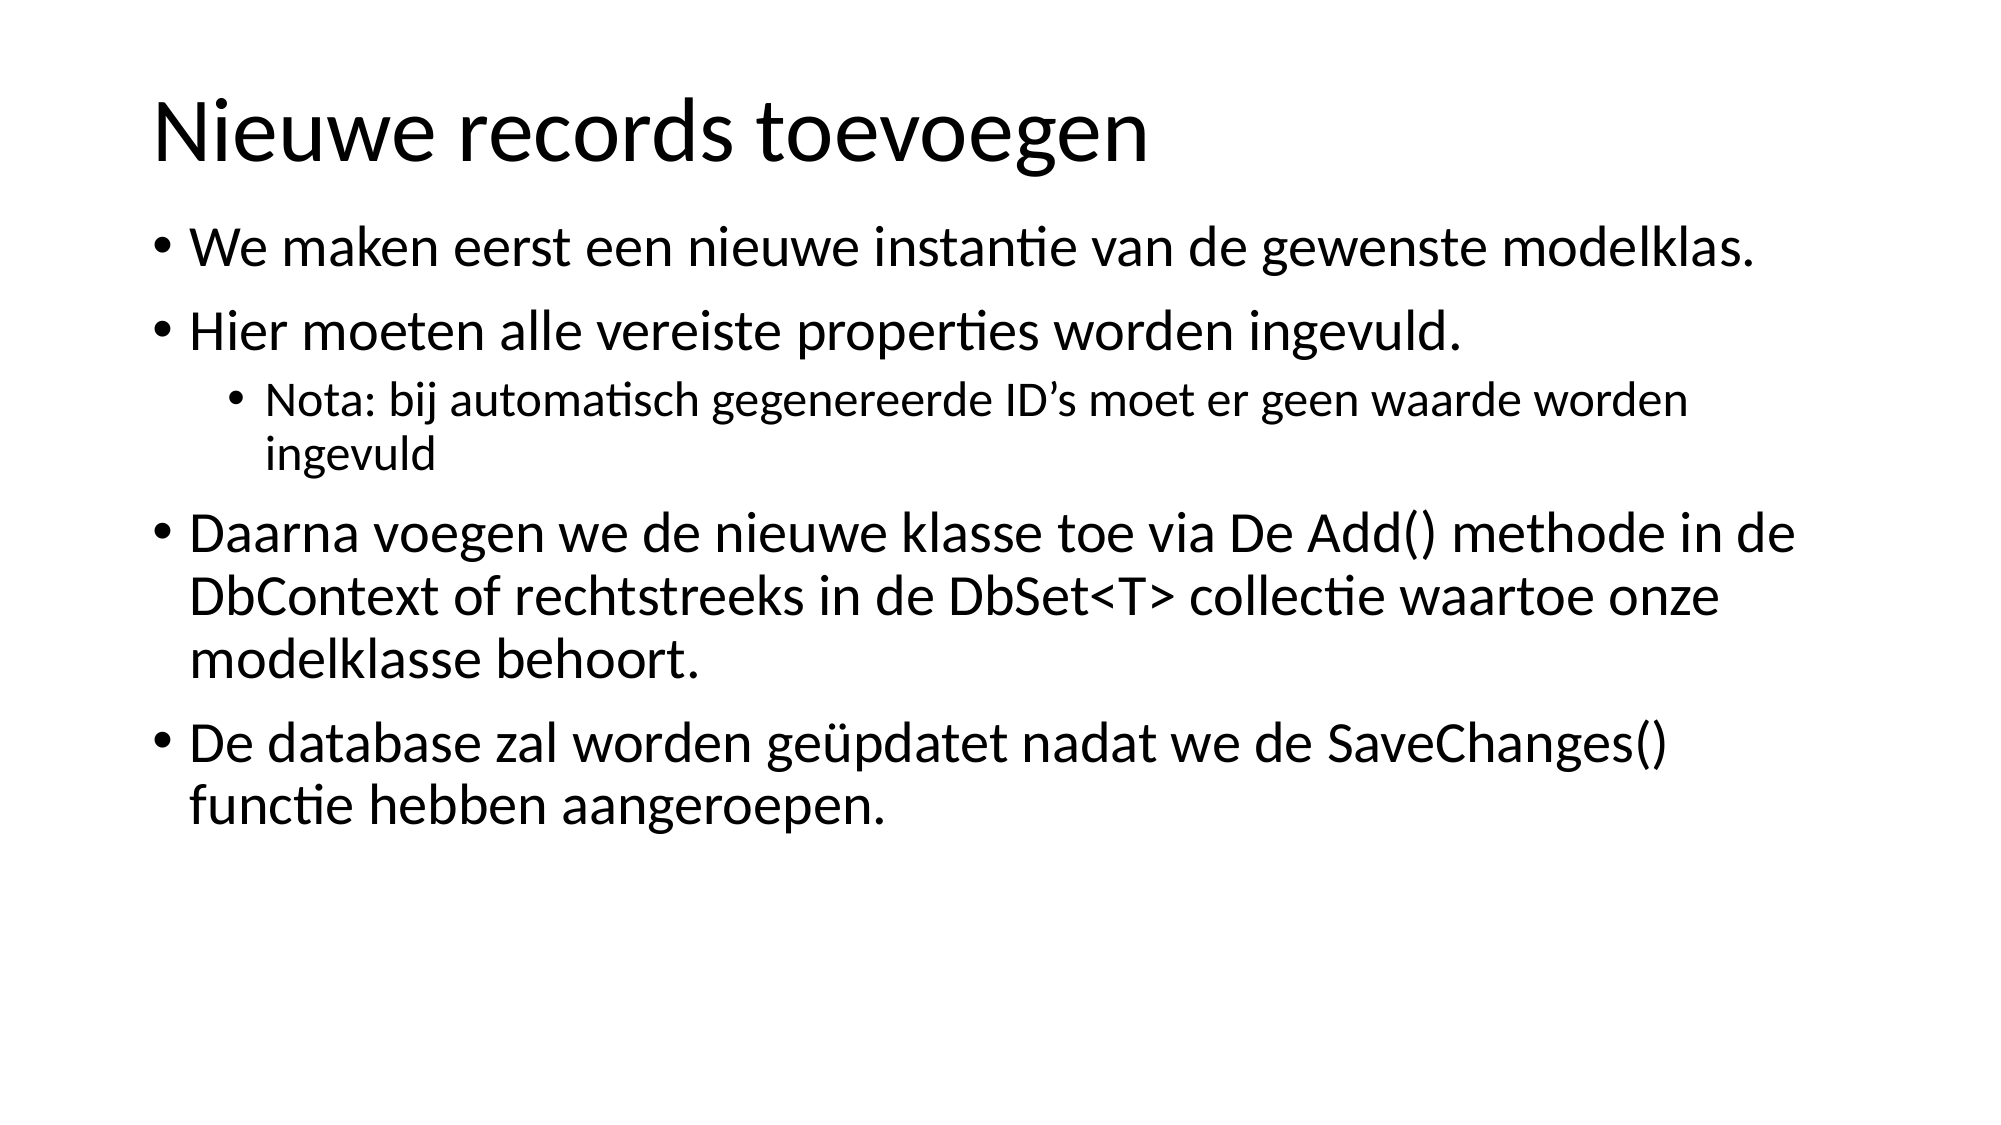

# Nieuwe records toevoegen
We maken eerst een nieuwe instantie van de gewenste modelklas.
Hier moeten alle vereiste properties worden ingevuld.
Nota: bij automatisch gegenereerde ID’s moet er geen waarde worden ingevuld
Daarna voegen we de nieuwe klasse toe via De Add() methode in de DbContext of rechtstreeks in de DbSet<T> collectie waartoe onze modelklasse behoort.
De database zal worden geüpdatet nadat we de SaveChanges() functie hebben aangeroepen.